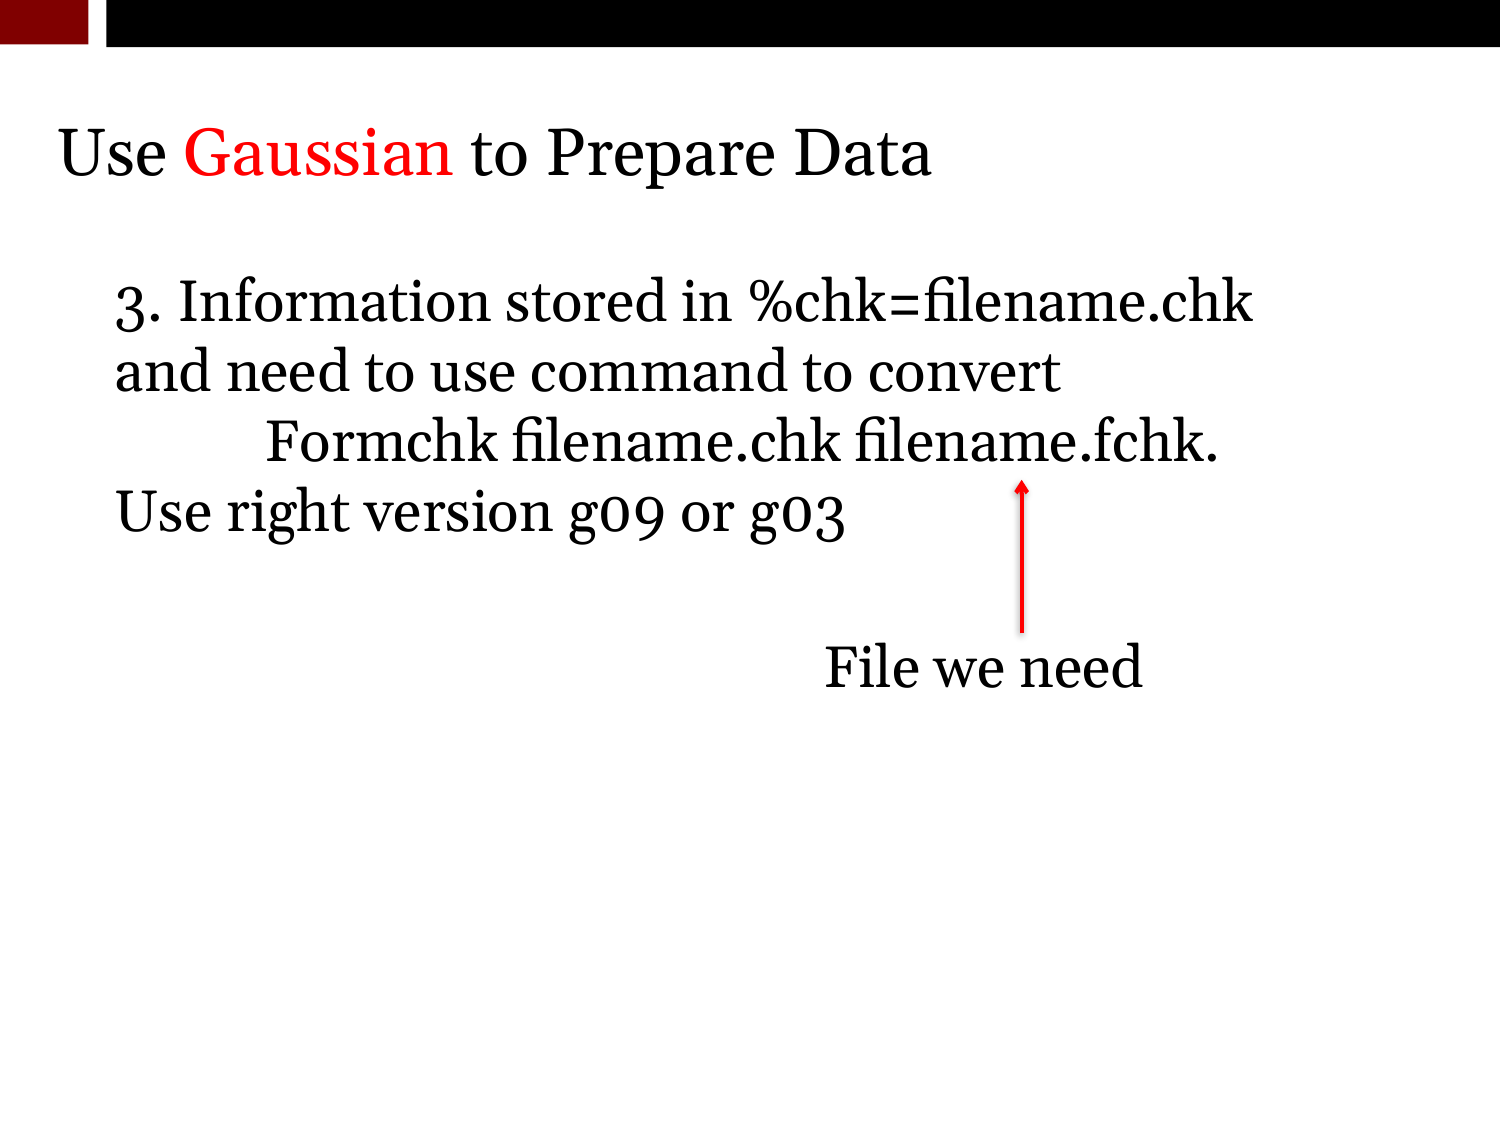

Use Gaussian to Prepare Data
3. Information stored in %chk=filename.chk and need to use command to convert
	Formchk filename.chk filename.fchk.
Use right version g09 or g03

File we need